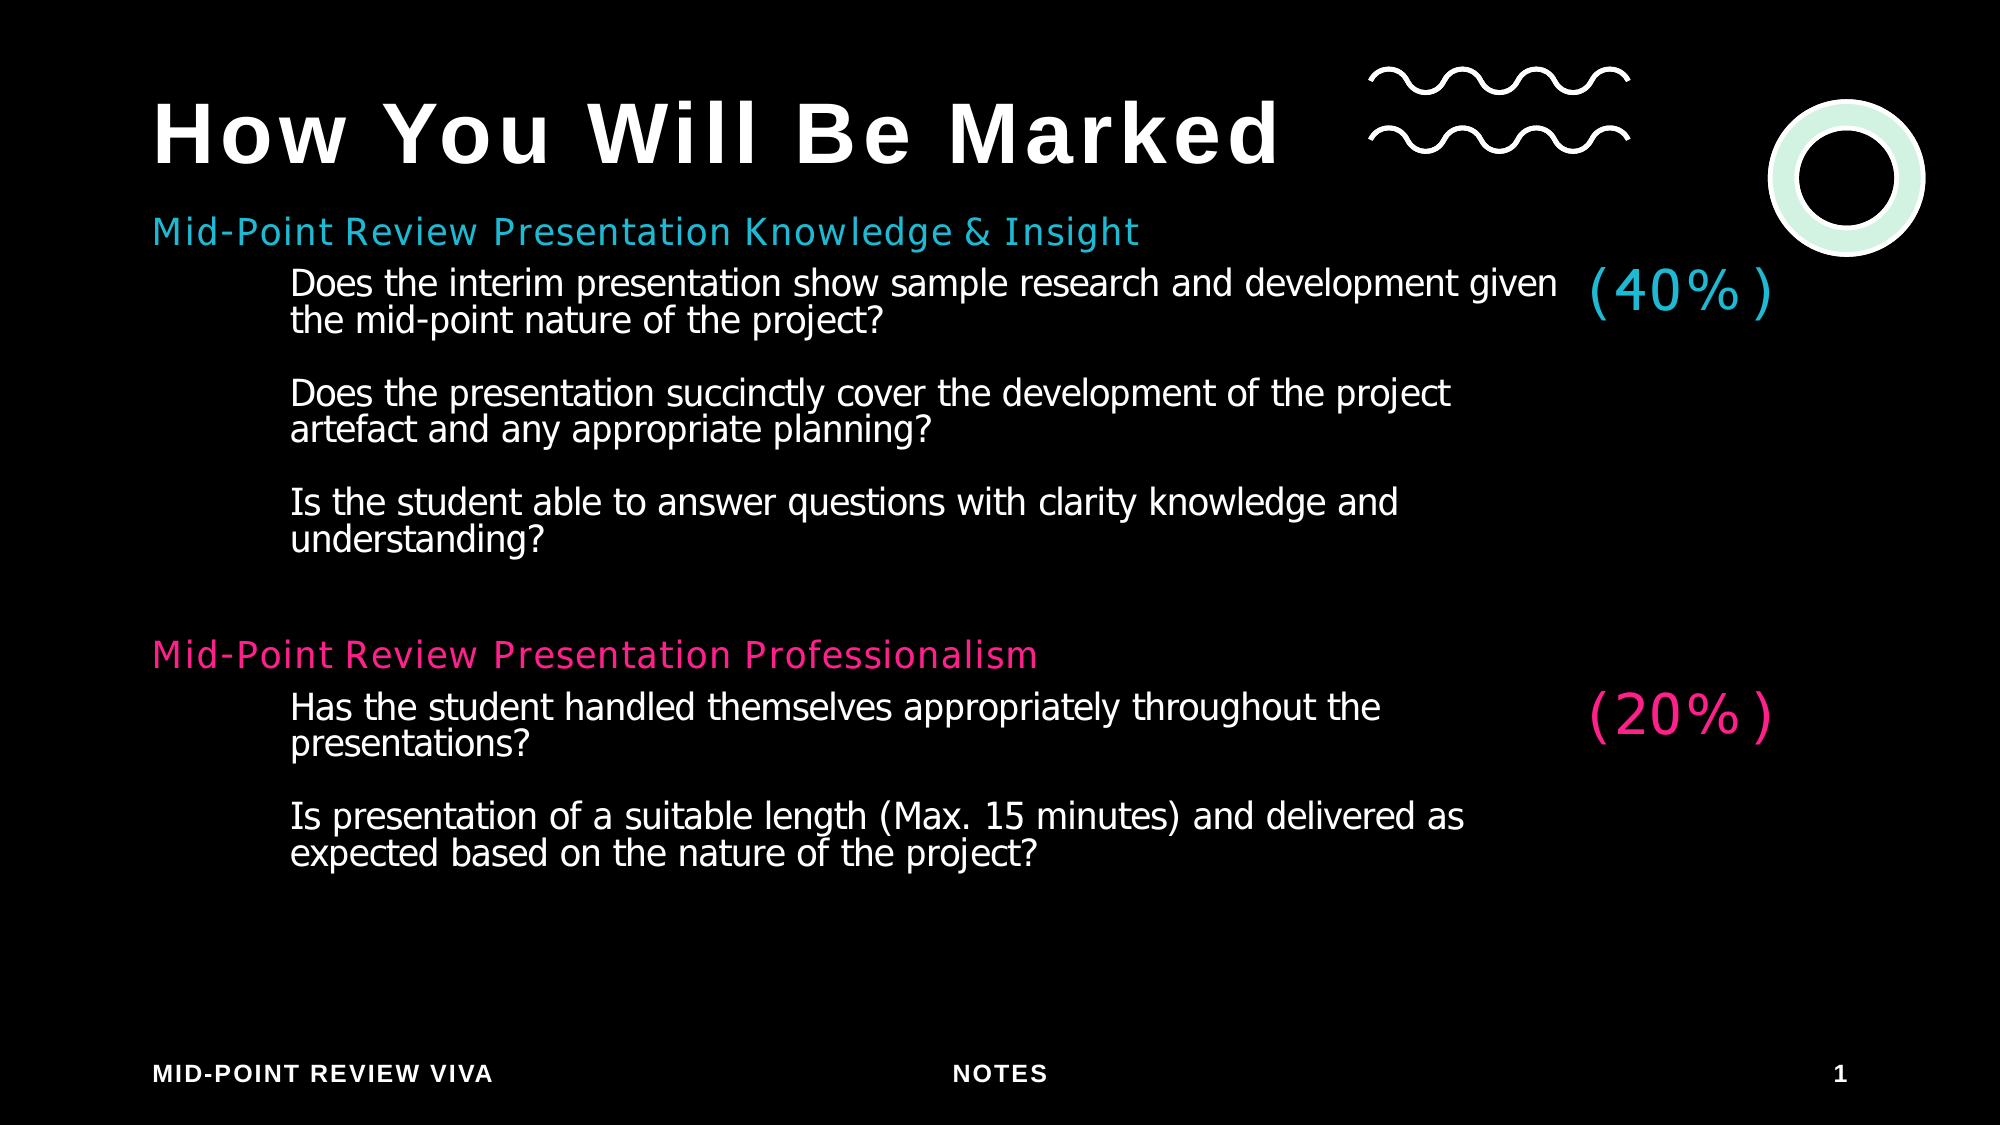

# How You Will Be Marked
| Mid-Point Review Presentation Knowledge & Insight |  |  |
| --- | --- | --- |
|  | Does the interim presentation show sample research and development given the mid-point nature of the project?  Does the presentation succinctly cover the development of the project artefact and any appropriate planning?   Is the student able to answer questions with clarity knowledge and understanding? | (40%) |
| Mid-Point Review Presentation Professionalism |  |  |
|  | Has the student handled themselves appropriately throughout the presentations?  Is presentation of a suitable length (Max. 15 minutes) and delivered as expected based on the nature of the project? | (20%) |
MID-Point Review viva
NOTES
1